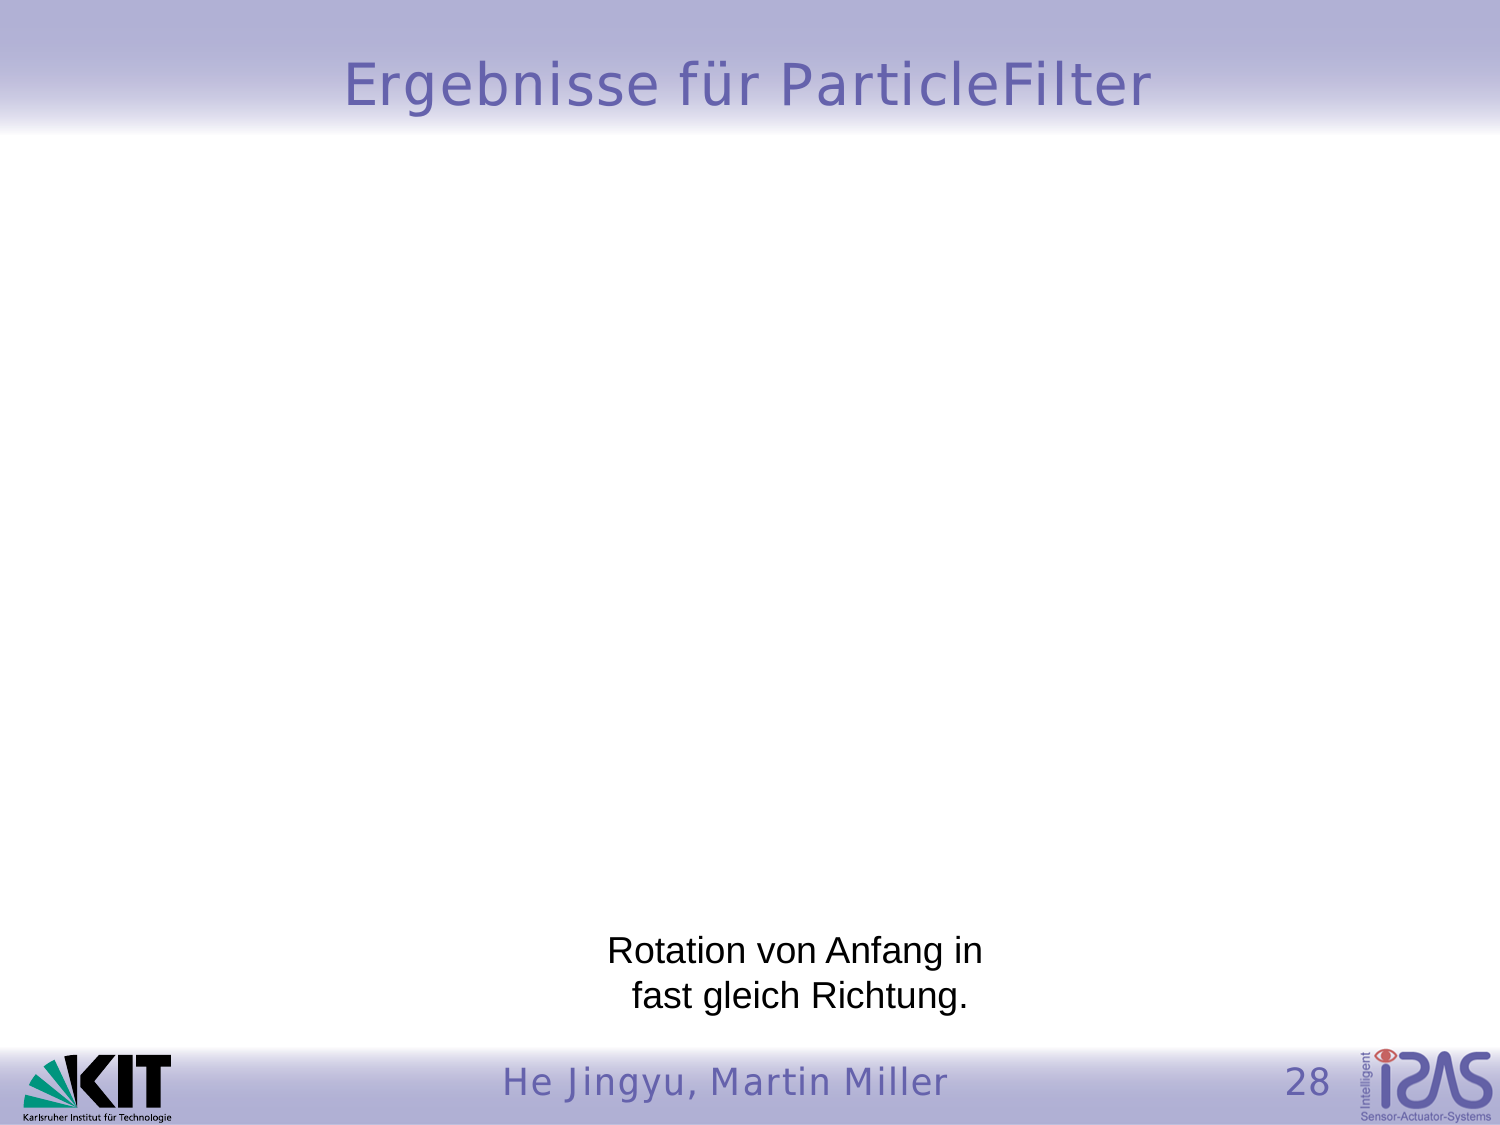

# Ergebnisse für ParticleFilter
Rotation von Anfang in
fast gleich Richtung.
28